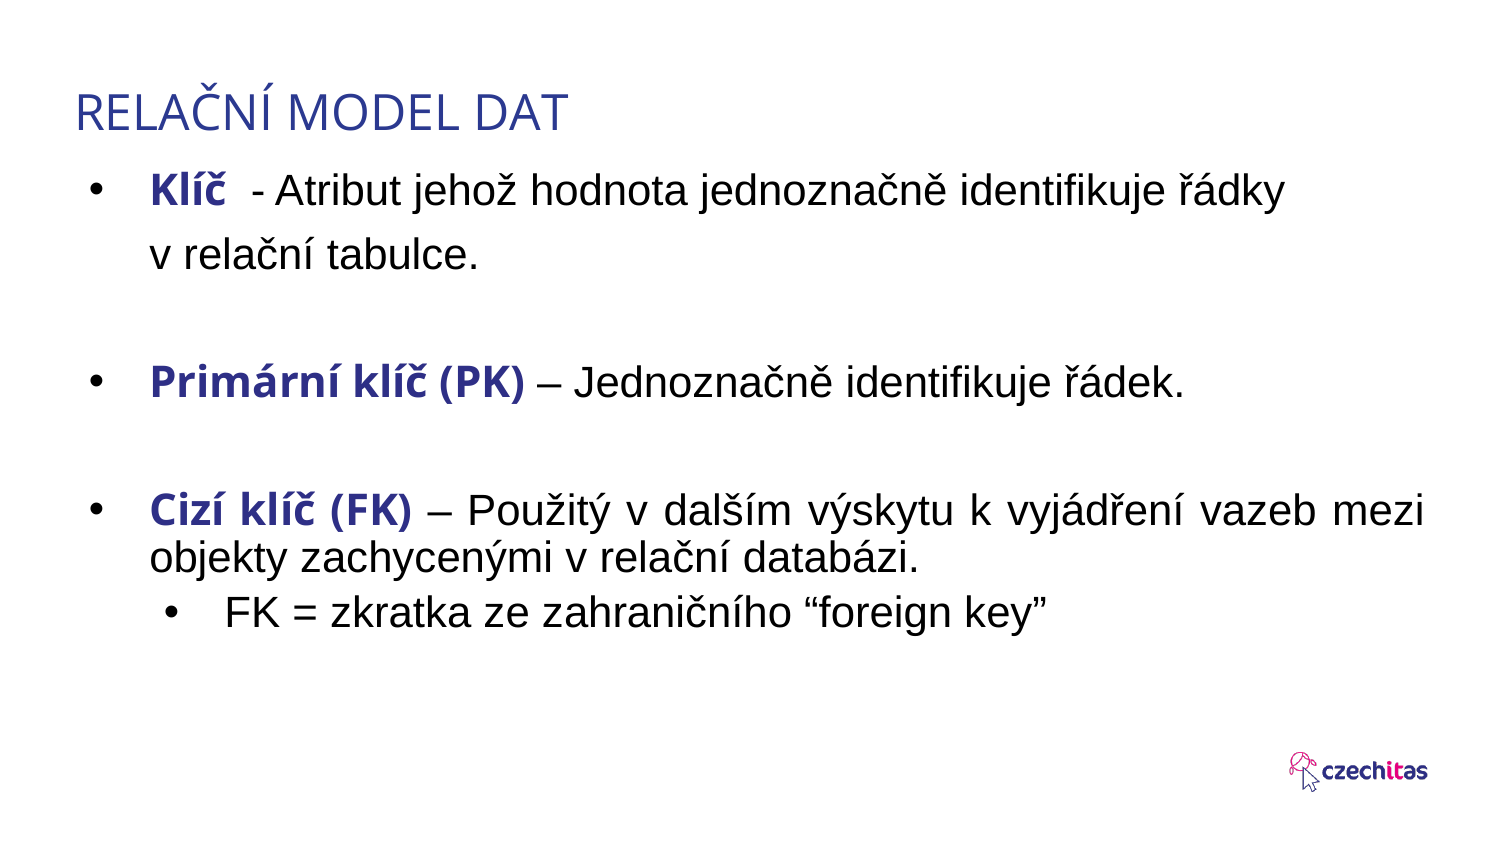

# RELAČNÍ MODEL DAT
Klíč  - Atribut jehož hodnota jednoznačně identifikuje řádky
v relační tabulce.

Primární klíč (PK) – Jednoznačně identifikuje řádek.

Cizí klíč (FK) – Použitý v dalším výskytu k vyjádření vazeb mezi objekty zachycenými v relační databázi.
FK = zkratka ze zahraničního “foreign key”